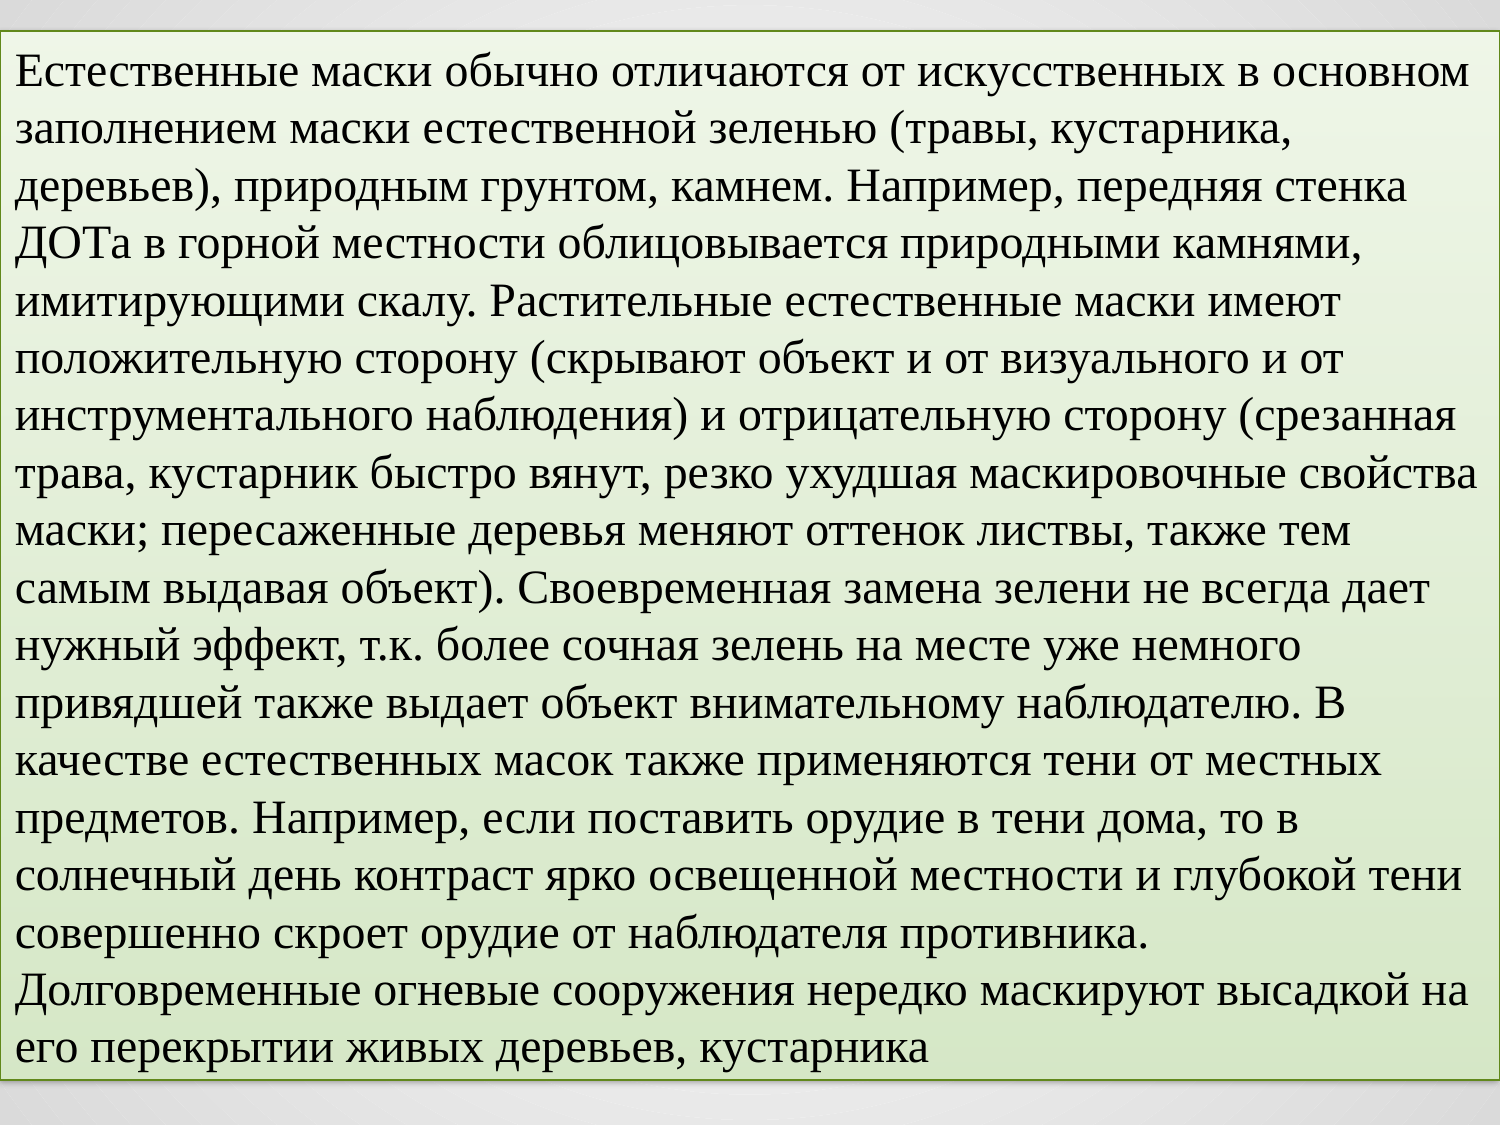

Естественные маски обычно отличаются от искусственных в основном заполнением маски естественной зеленью (травы, кустарника, деревьев), природным грунтом, камнем. Например, передняя стенка ДОТа в горной местности облицовывается природными камнями, имитирующими скалу. Растительные естественные маски имеют положительную сторону (скрывают объект и от визуального и от инструментального наблюдения) и отрицательную сторону (срезанная трава, кустарник быстро вянут, резко ухудшая маскировочные свойства маски; пересаженные деревья меняют оттенок листвы, также тем самым выдавая объект). Своевременная замена зелени не всегда дает нужный эффект, т.к. более сочная зелень на месте уже немного привядшей также выдает объект внимательному наблюдателю. В качестве естественных масок также применяются тени от местных предметов. Например, если поставить орудие в тени дома, то в солнечный день контраст ярко освещенной местности и глубокой тени совершенно скроет орудие от наблюдателя противника. Долговременные огневые сооружения нередко маскируют высадкой на его перекрытии живых деревьев, кустарника